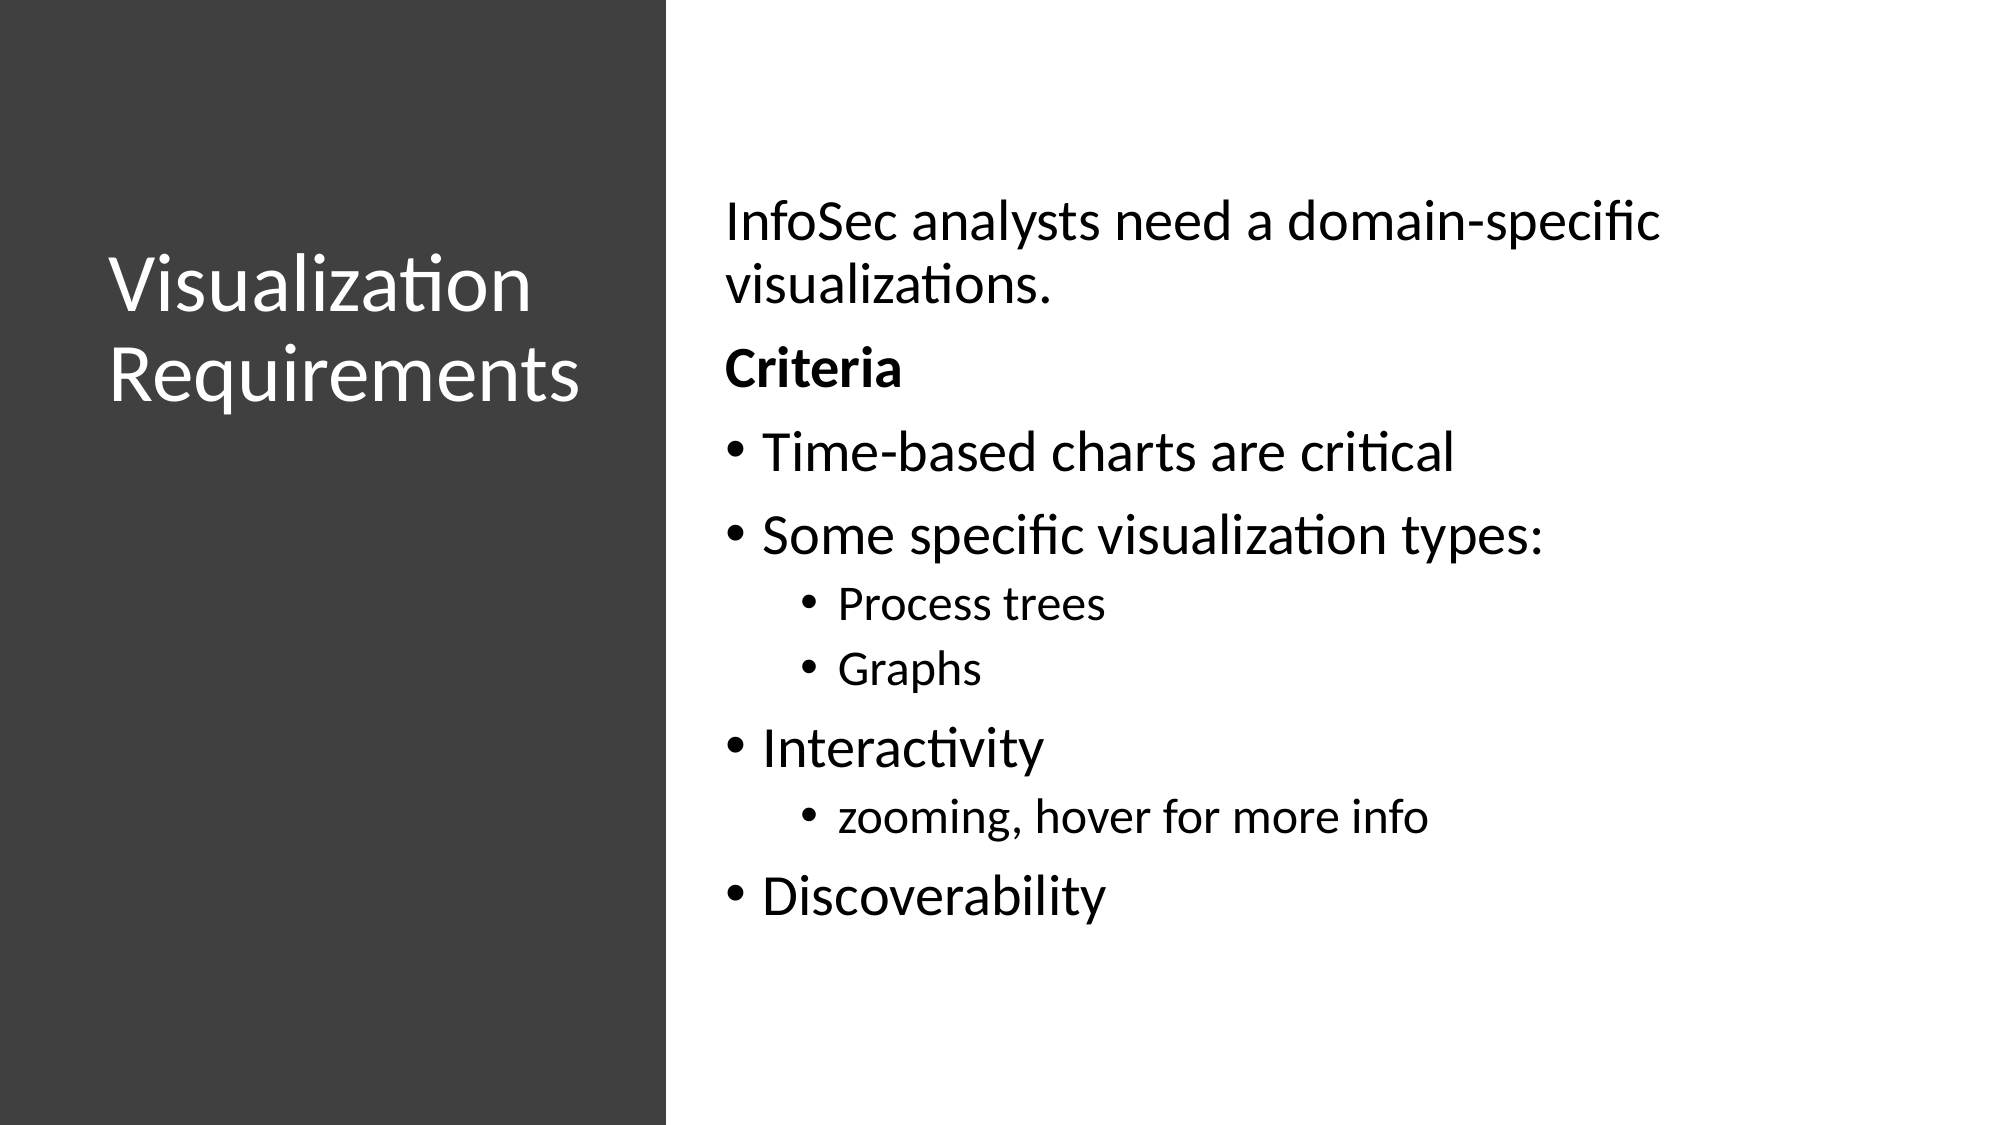

InfoSec analysts need a domain-specific visualizations.
Criteria
Time-based charts are critical
Some specific visualization types:
Process trees
Graphs
Interactivity
zooming, hover for more info
Discoverability
# Visualization Requirements